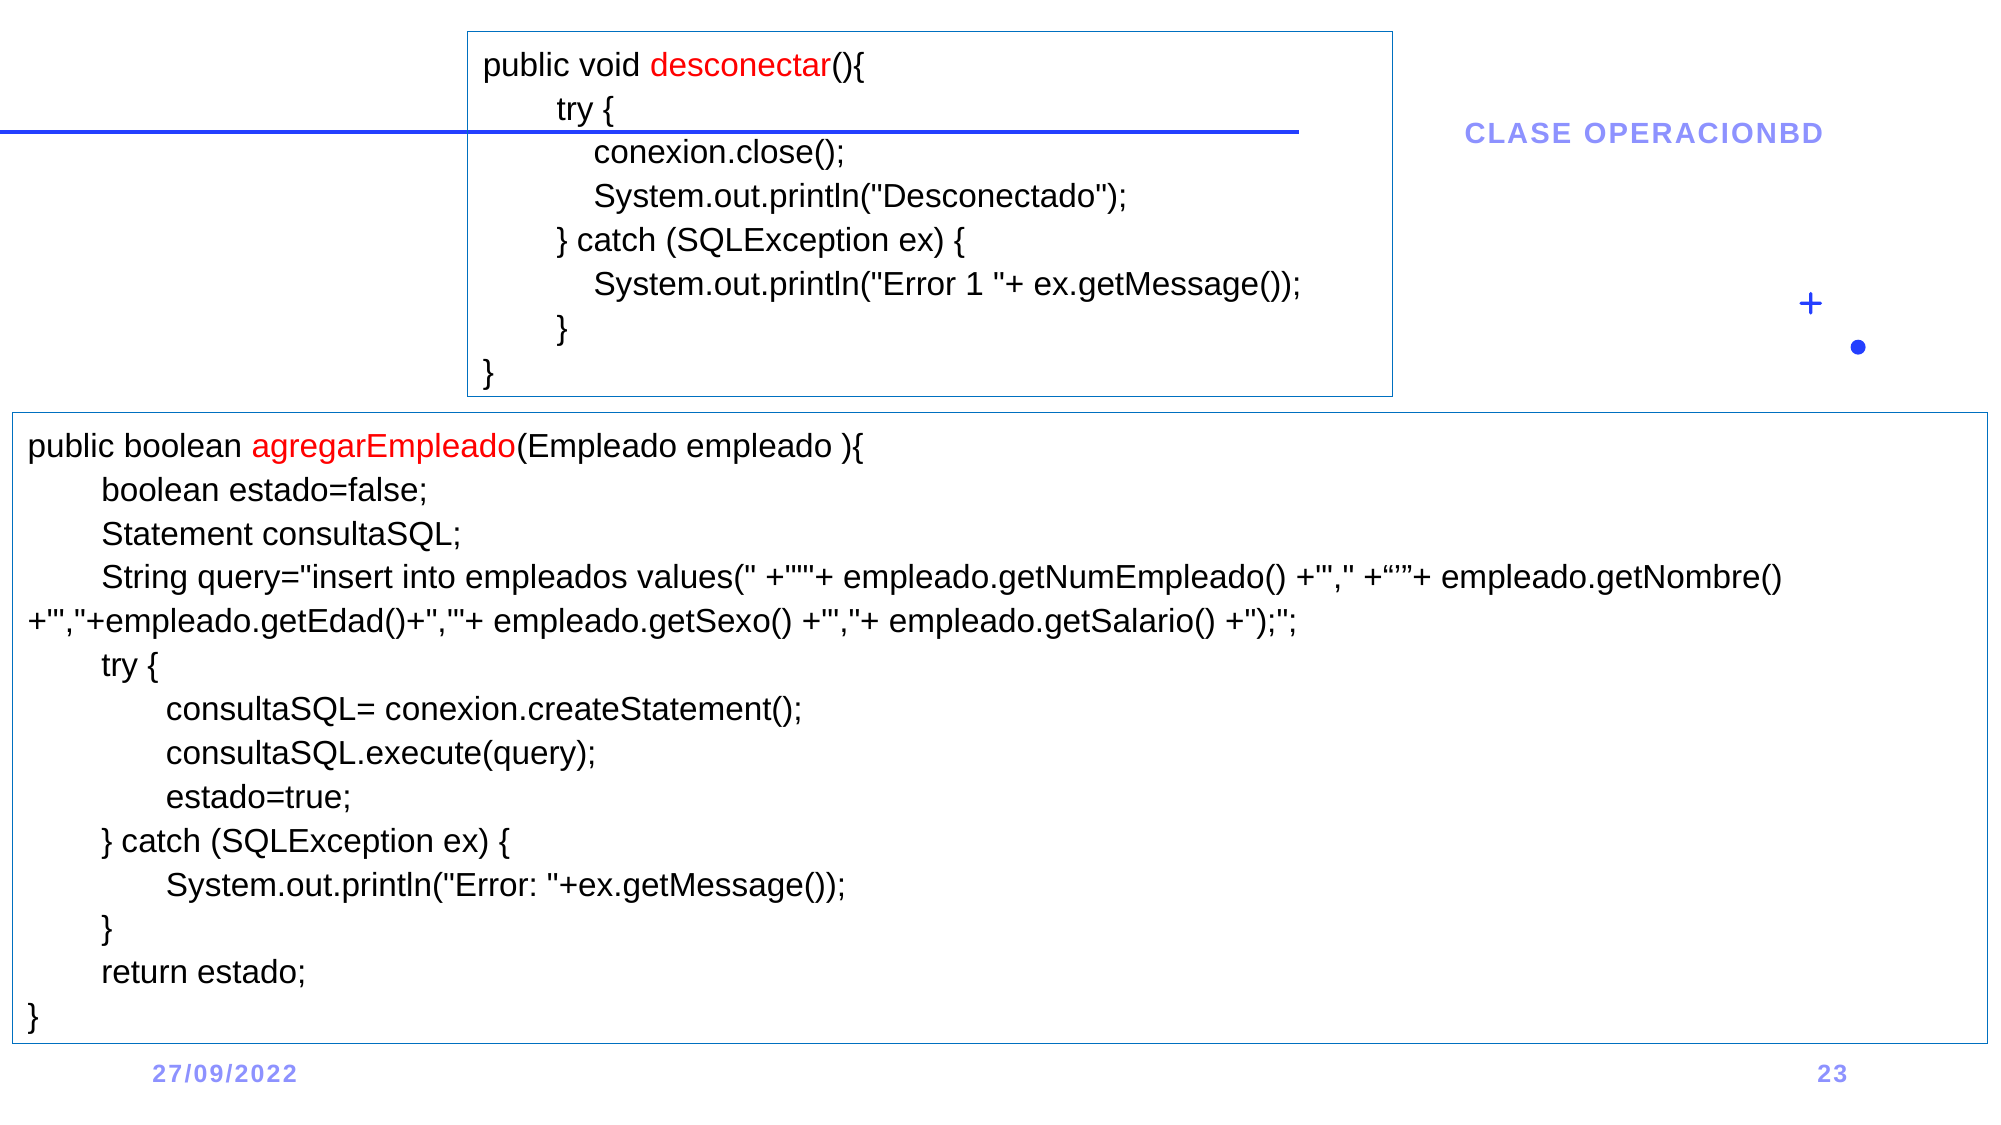

public void desconectar(){
        try {
            conexion.close();
            System.out.println("Desconectado");
        } catch (SQLException ex) {
            System.out.println("Error 1 "+ ex.getMessage());
        }
}
Clase operacionbd
public boolean agregarEmpleado(Empleado empleado ){
        boolean estado=false;
        Statement consultaSQL;
        String query="insert into empleados values(" +"'"+ empleado.getNumEmpleado() +"'," +“’”+ empleado.getNombre() +"',"+empleado.getEdad()+",'"+ empleado.getSexo() +"',"+ empleado.getSalario() +");";
        try {
               consultaSQL= conexion.createStatement();
               consultaSQL.execute(query);
               estado=true;
        } catch (SQLException ex) {
               System.out.println("Error: "+ex.getMessage());
        }
        return estado;
}
27/09/2022
23